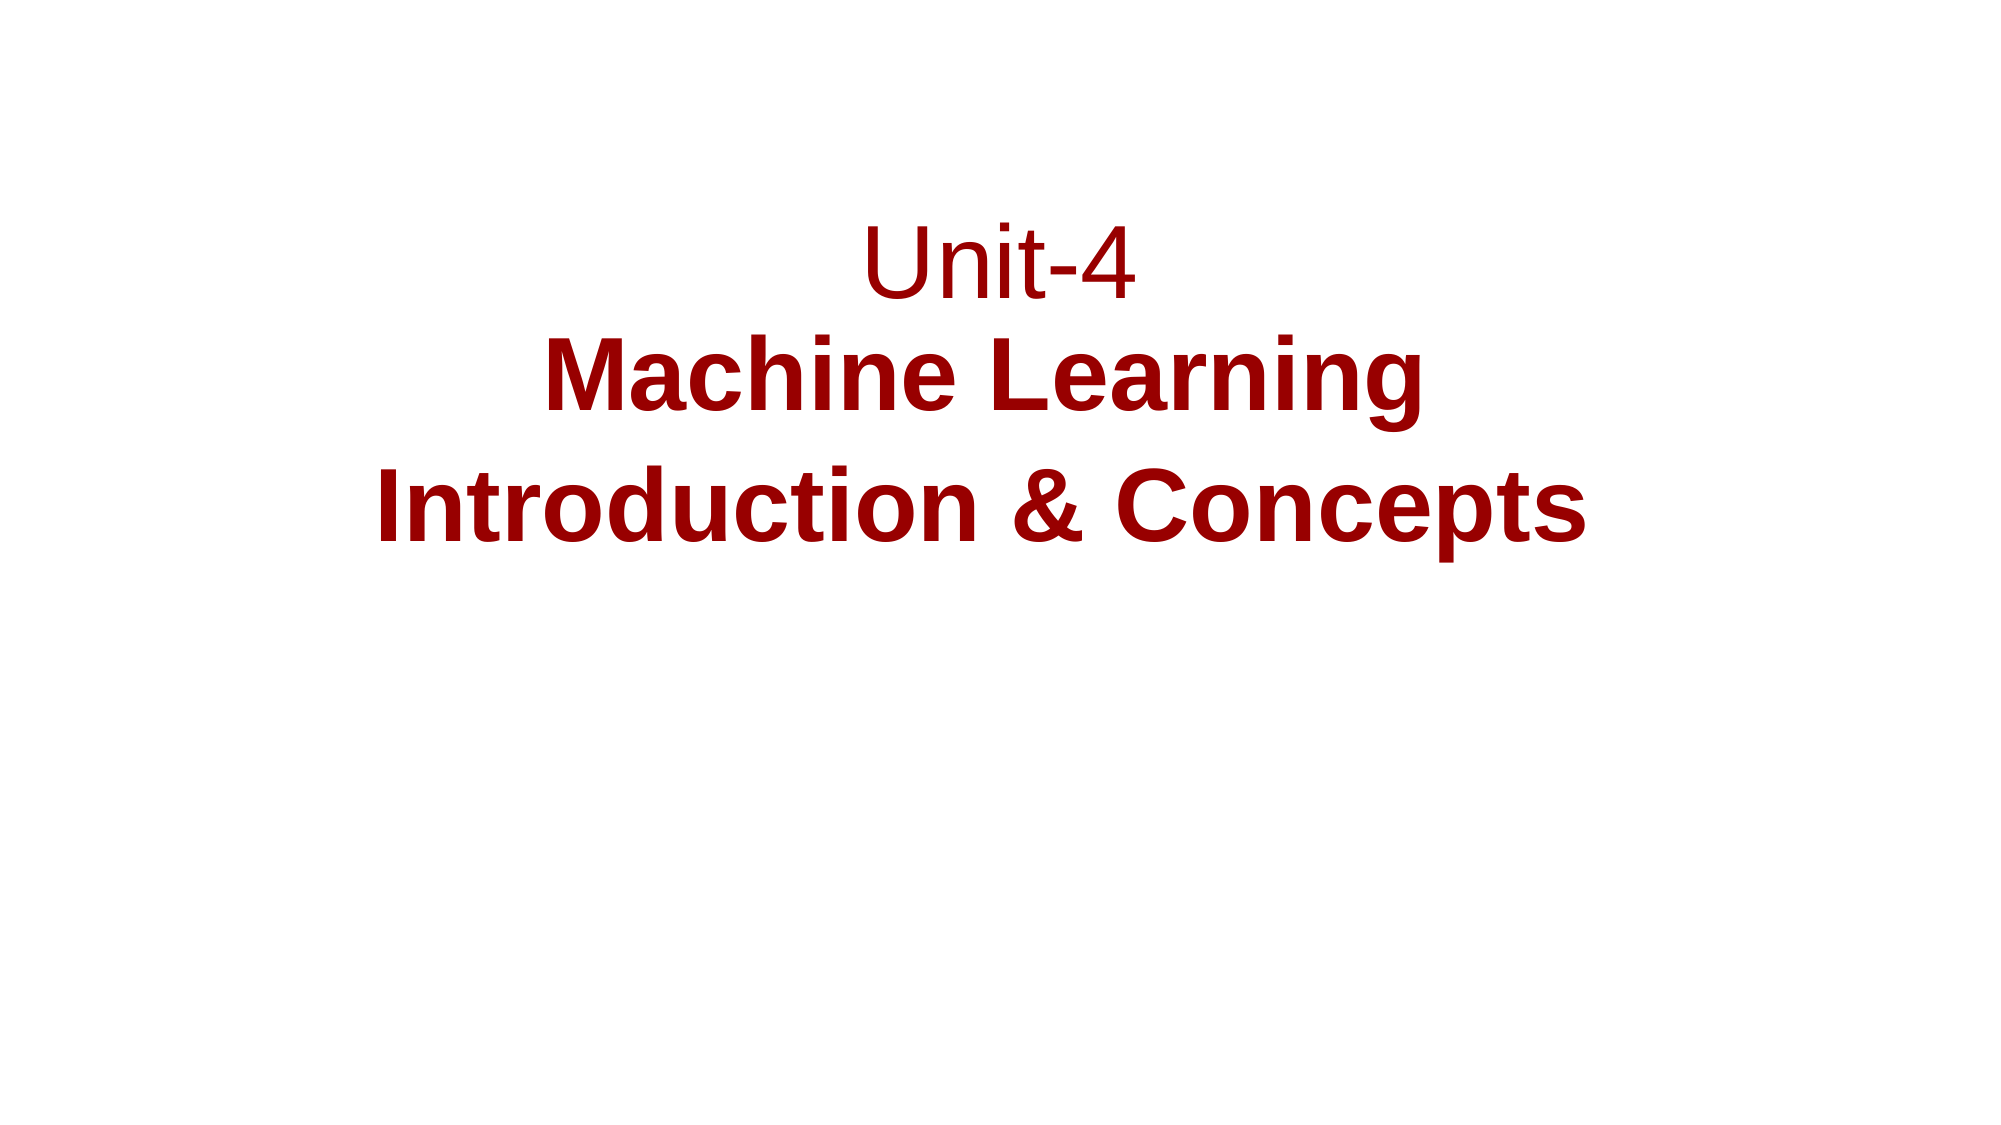

# Unit-4
Machine Learning
Introduction & Concepts